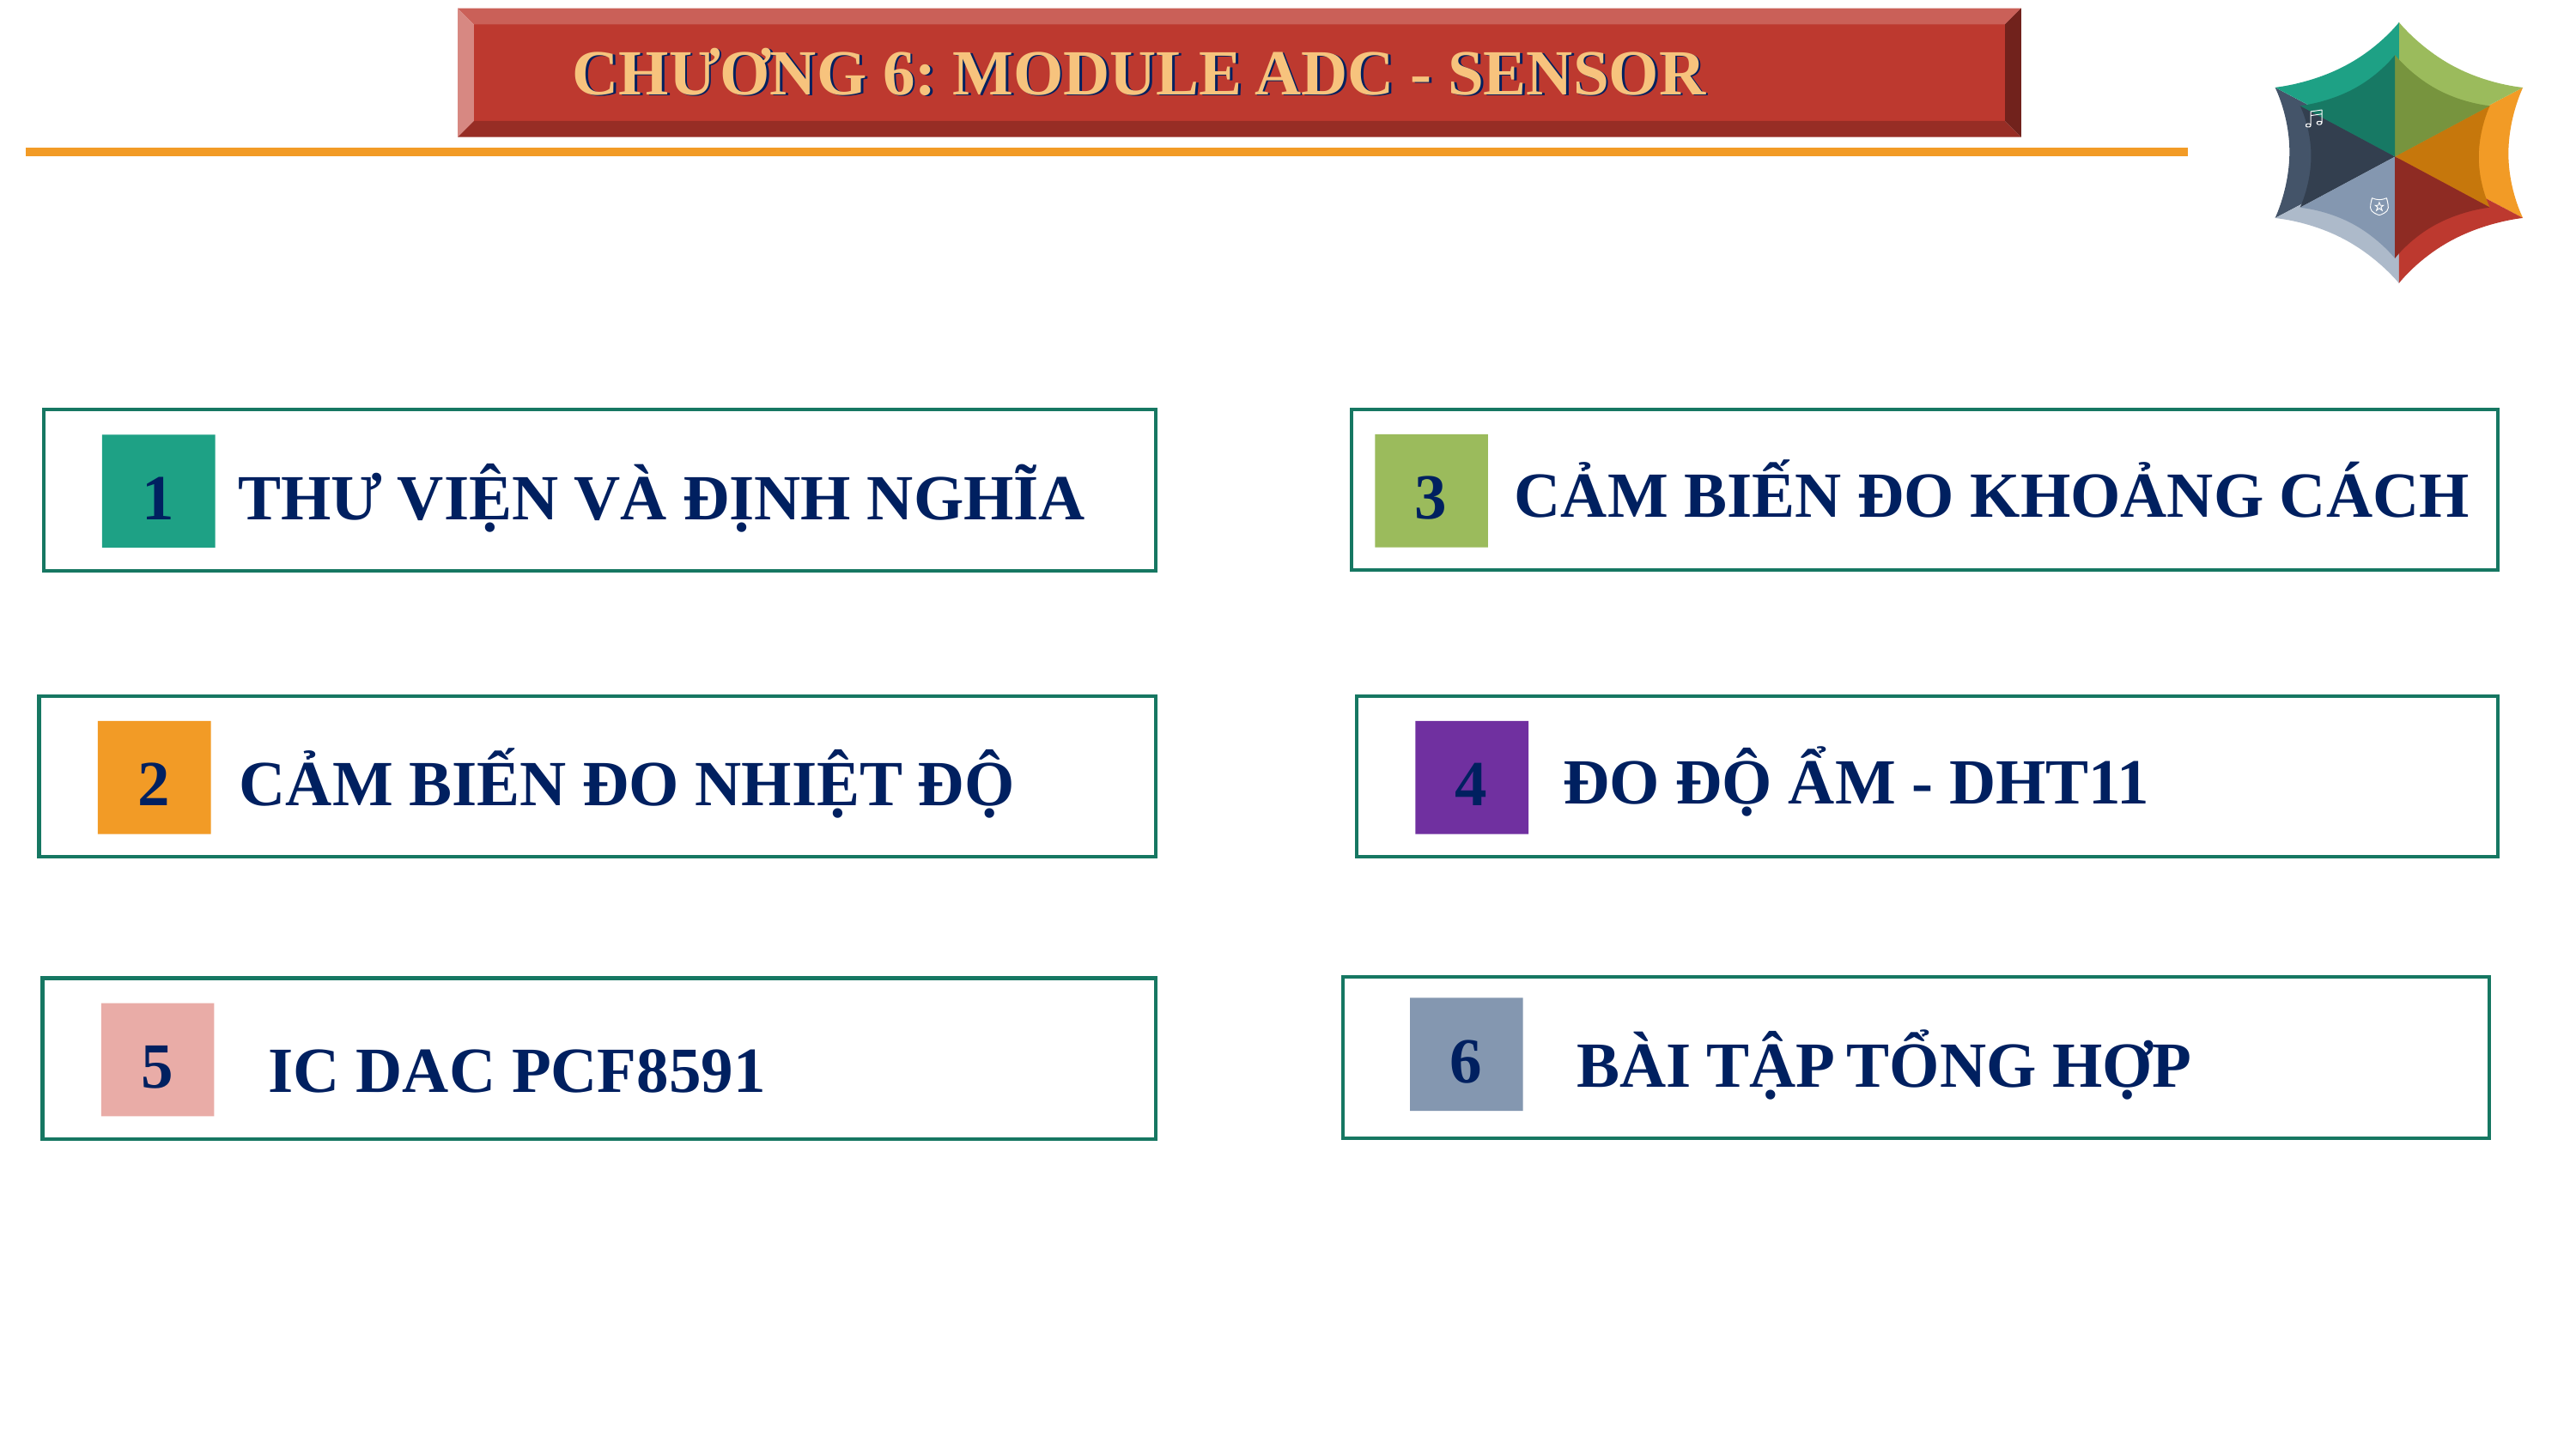

CHƯƠNG 6: MODULE ADC - SENSOR
CHƯƠNG 6: MODULE ADC - SENSOR

CẢM BIẾN ĐO KHOẢNG CÁCH
3
1
THƯ VIỆN VÀ ĐỊNH NGHĨA

ĐO ĐỘ ẨM - DHT11
2
CẢM BIẾN ĐO NHIỆT ĐỘ
4

6
BÀI TẬP TỔNG HỢP
5
IC DAC PCF8591